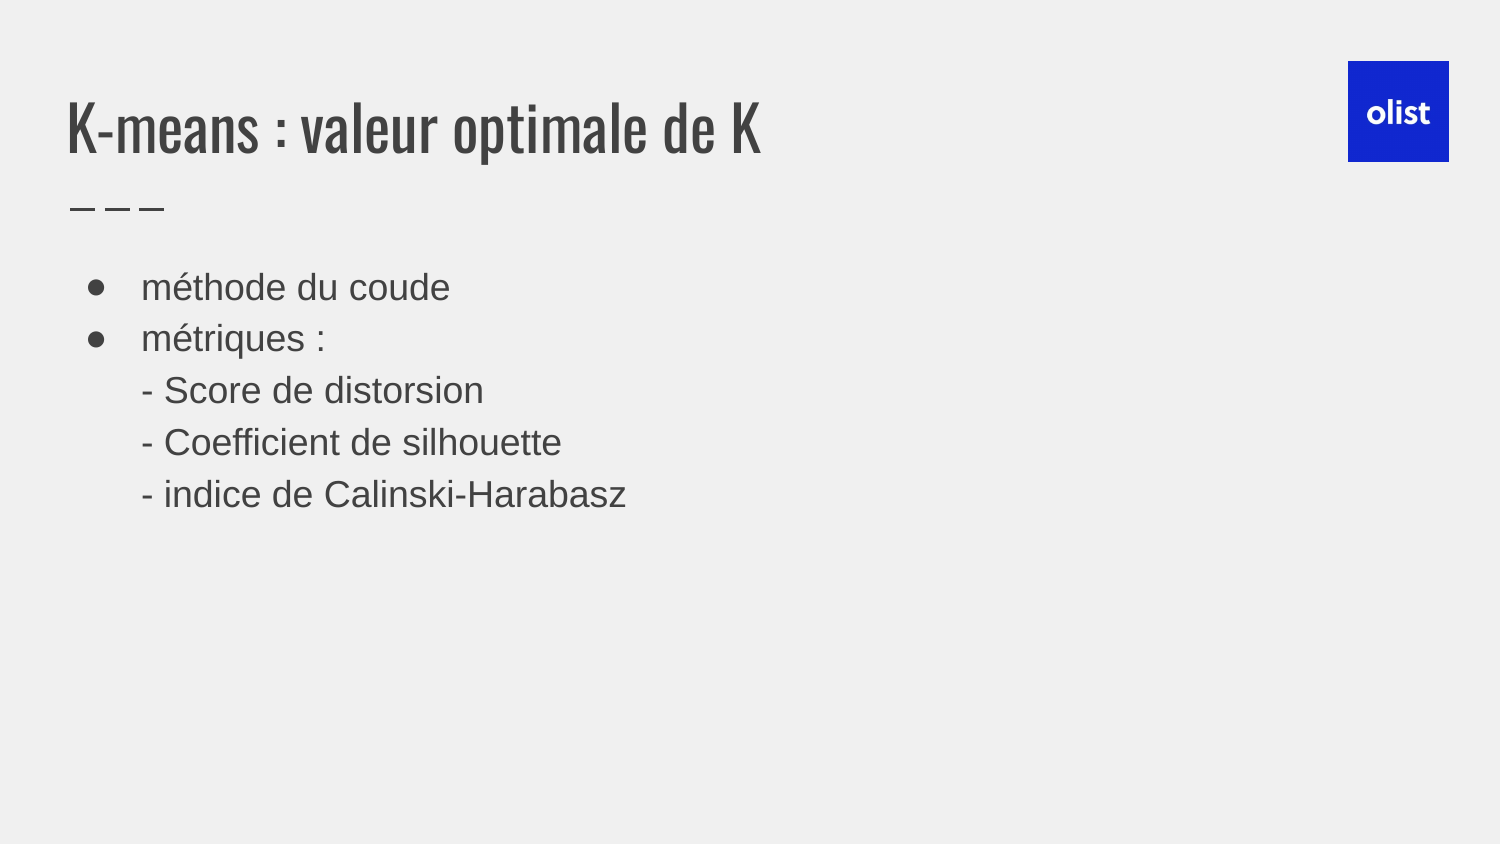

# K-means : valeur optimale de K
méthode du coude
métriques :
- Score de distorsion
- Coefficient de silhouette
- indice de Calinski-Harabasz